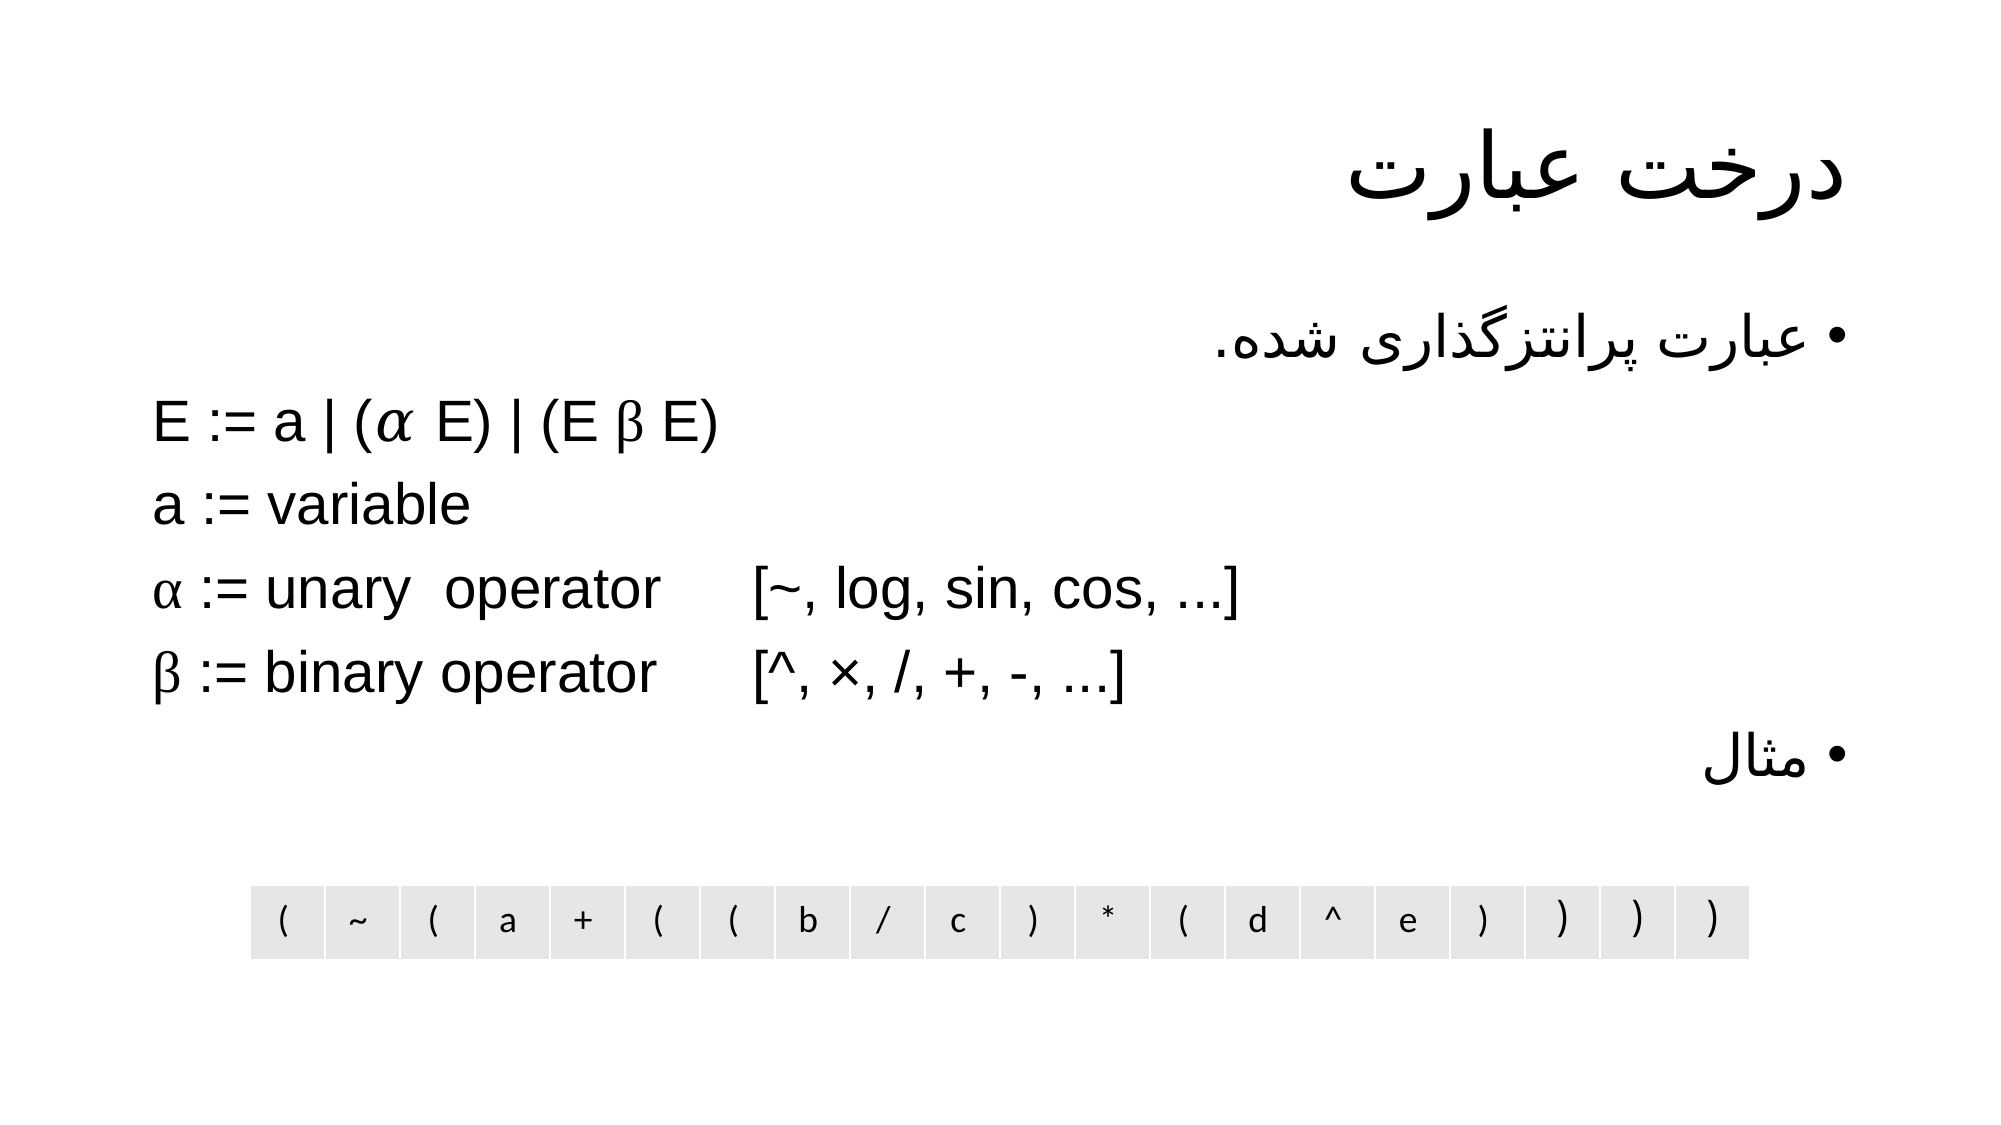

# درخت عبارت
عبارت پرانتز‌گذاری شده.
E := a | (𝛼 E) | (E β E)
a := variable
α := unary  operator	[~, log, sin, cos, ...]
β := binary operator	[^, ×, /, +, -, ...]
مثال

| ( | ~ | ( | a | + | ( | ( | b | / | c | ) | \* | ( | d | ^ | e | ) | ( | ( | ( |
| --- | --- | --- | --- | --- | --- | --- | --- | --- | --- | --- | --- | --- | --- | --- | --- | --- | --- | --- | --- |